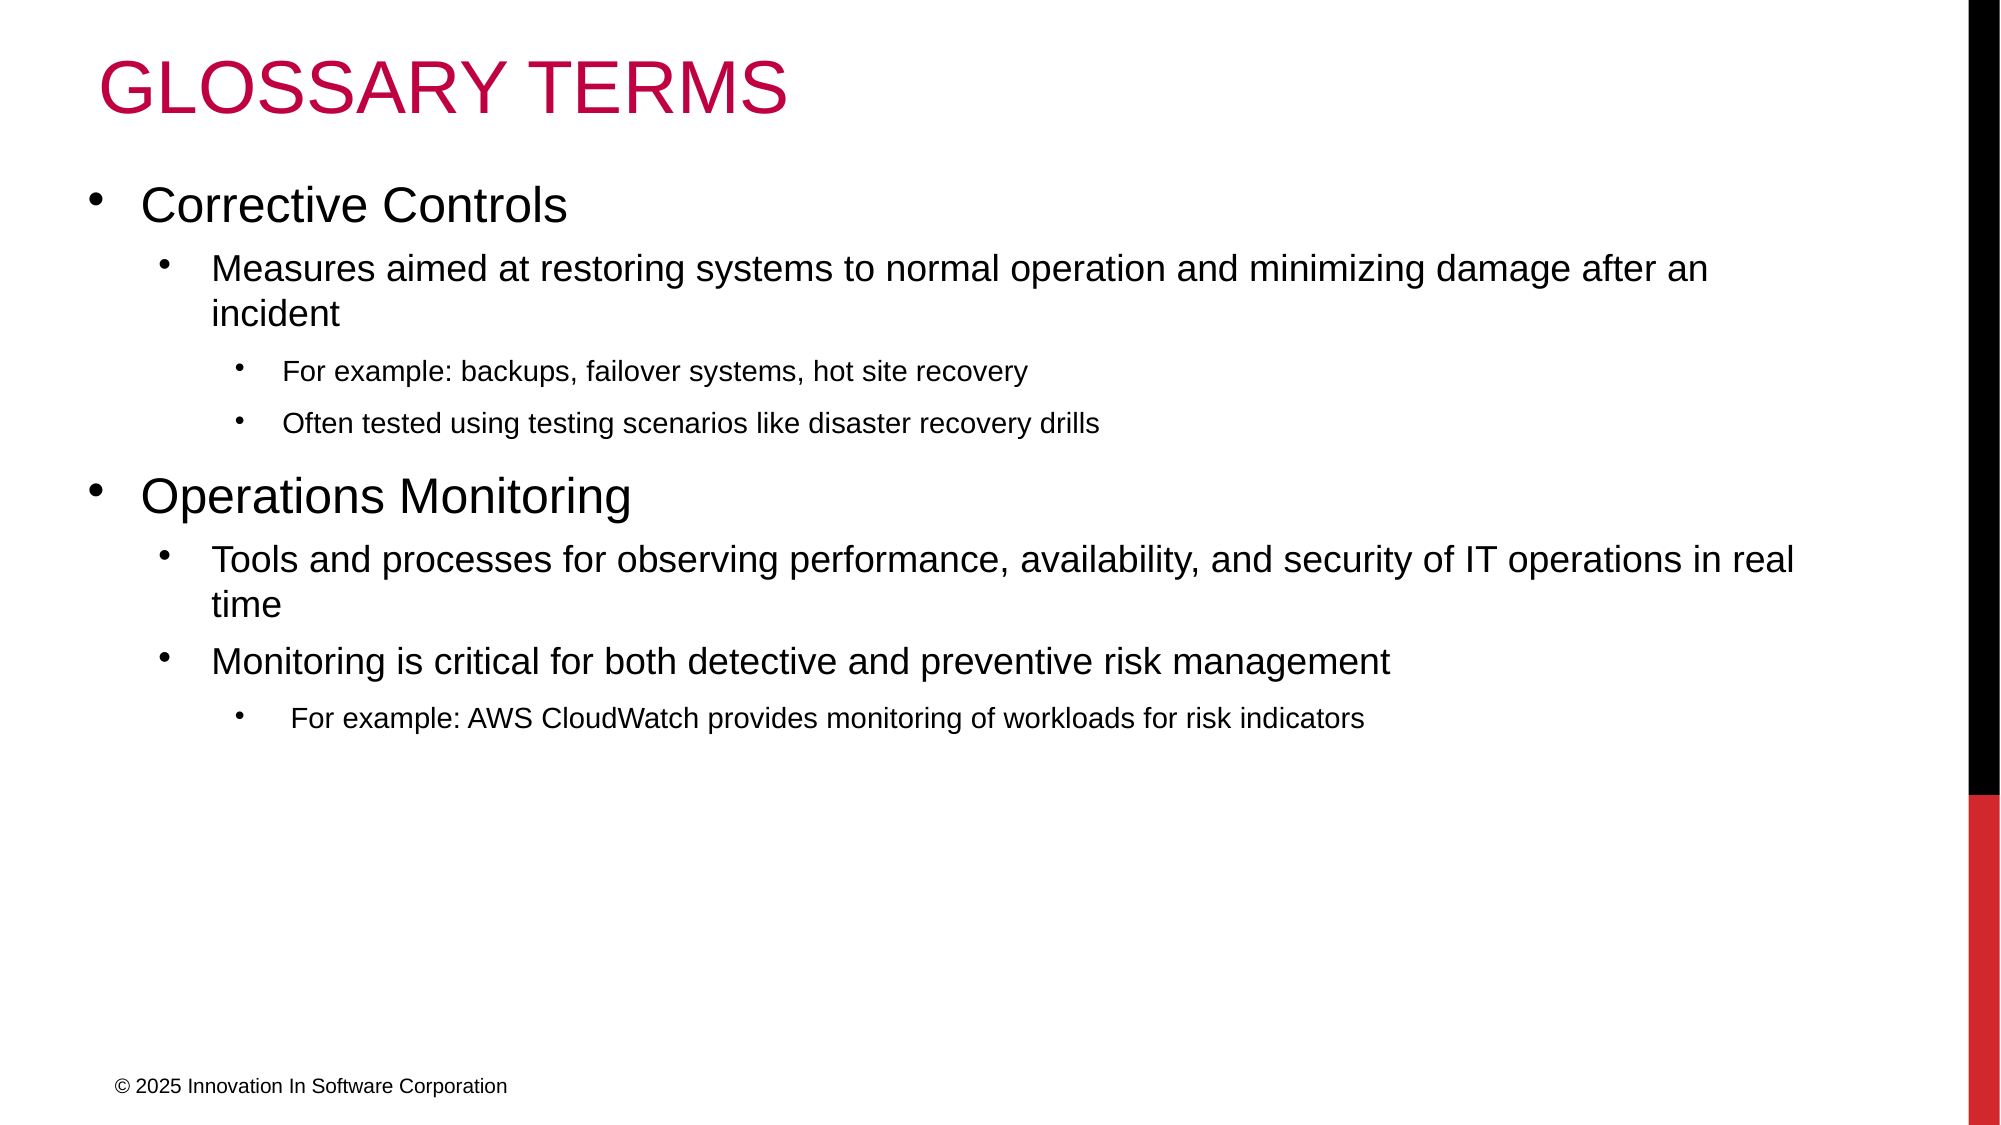

# Glossary Terms
Corrective Controls
Measures aimed at restoring systems to normal operation and minimizing damage after an incident
For example: backups, failover systems, hot site recovery
Often tested using testing scenarios like disaster recovery drills
Operations Monitoring
Tools and processes for observing performance, availability, and security of IT operations in real time
Monitoring is critical for both detective and preventive risk management
 For example: AWS CloudWatch provides monitoring of workloads for risk indicators
© 2025 Innovation In Software Corporation